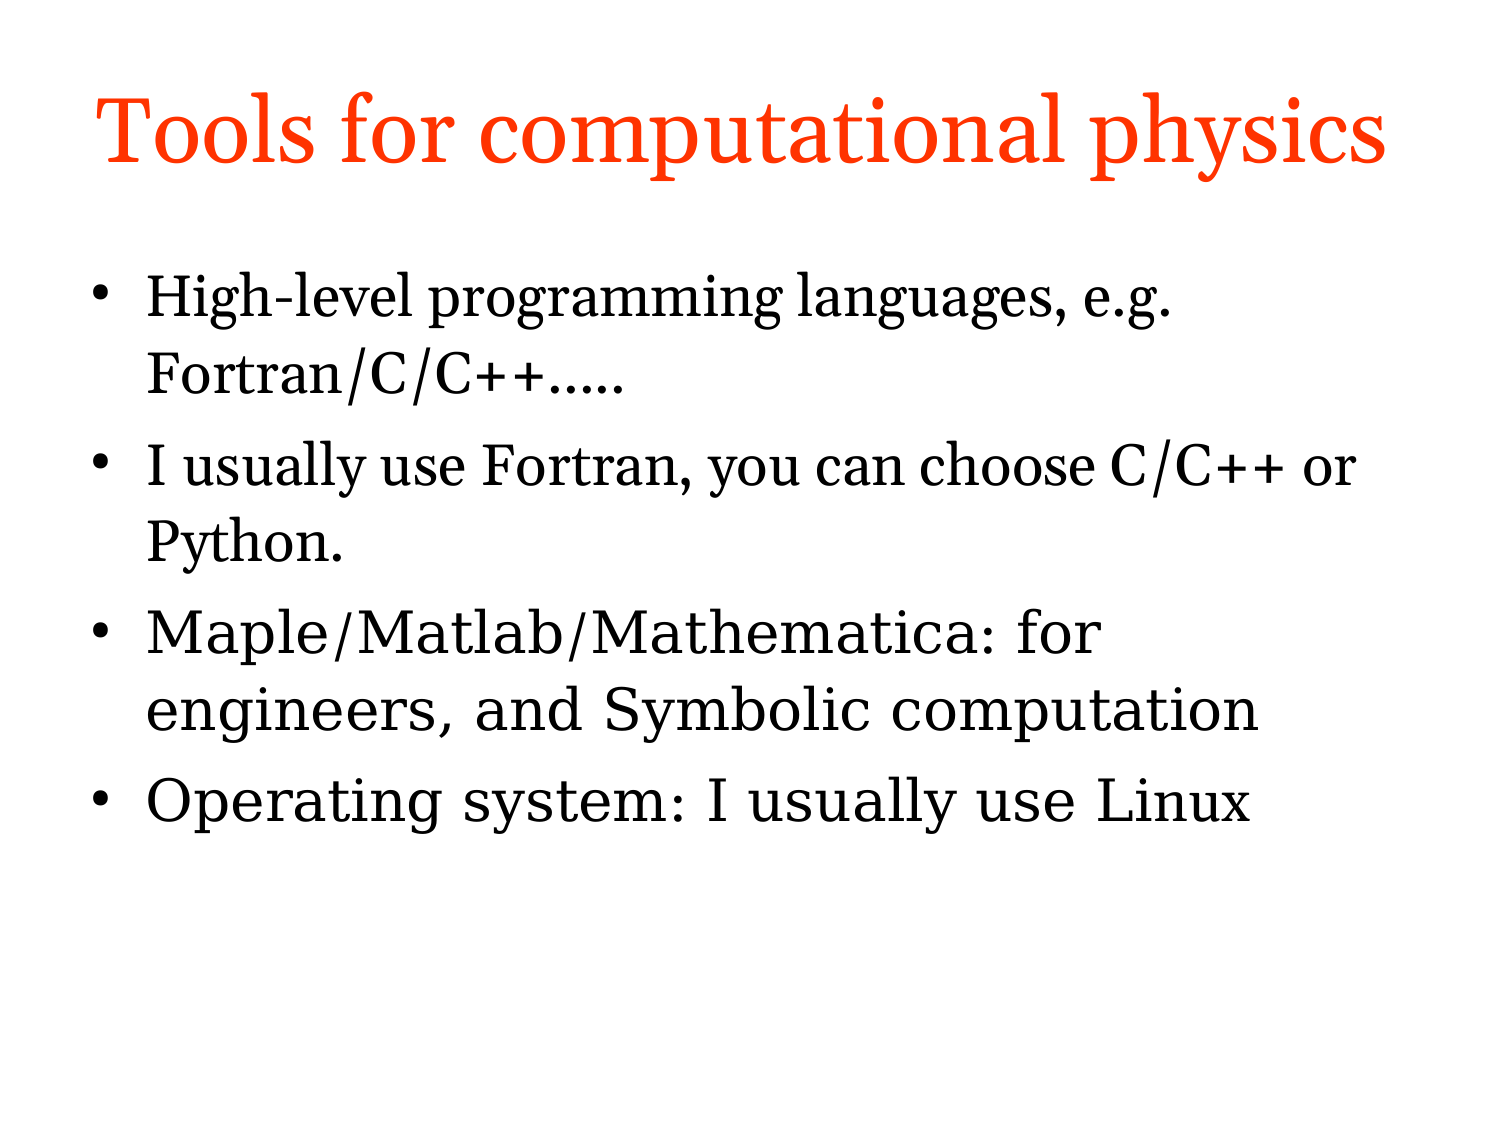

Tools for computational physics
High-level programming languages, e.g. Fortran/C/C++.....
I usually use Fortran, you can choose C/C++ or Python.
Maple/Matlab/Mathematica: for engineers, and Symbolic computation
Operating system: I usually use Linux